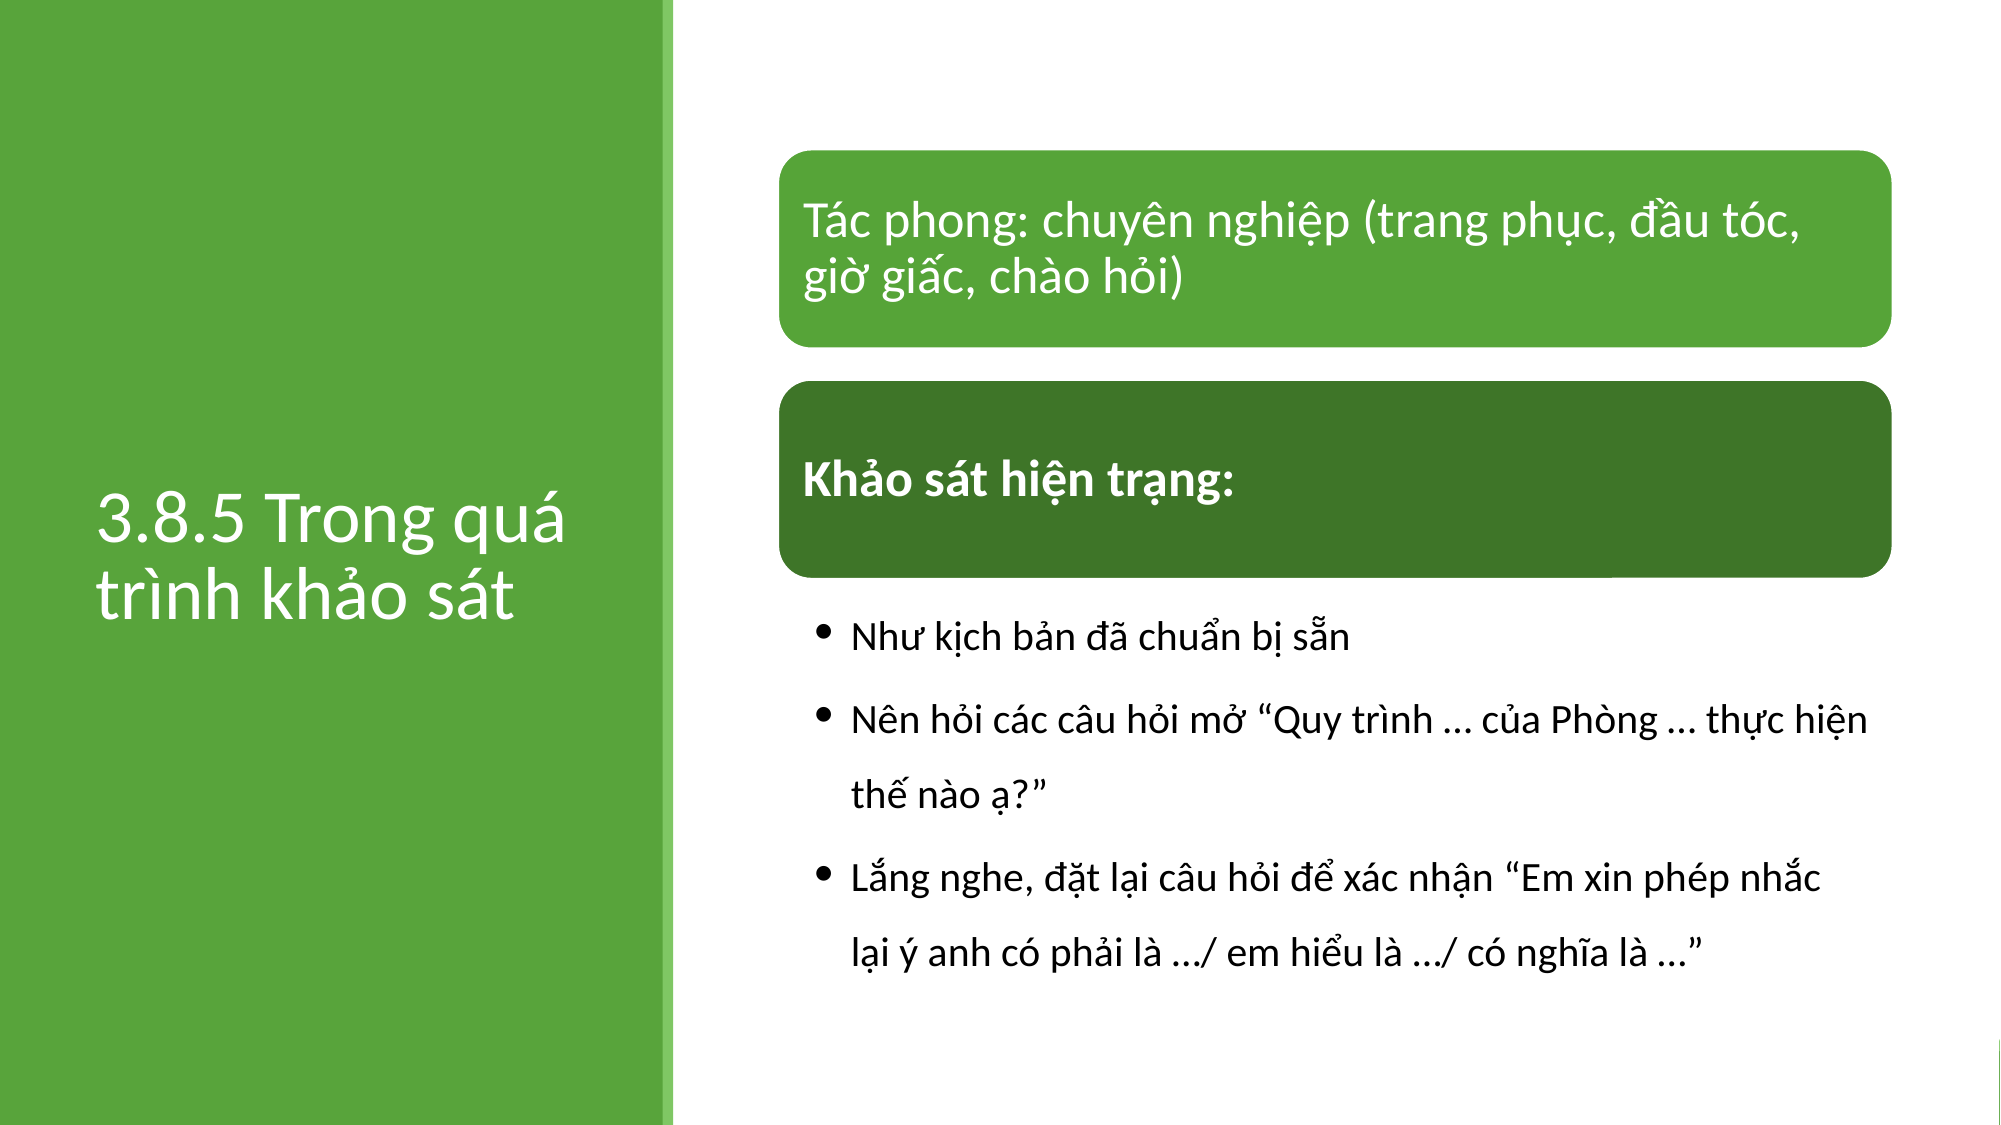

3.8.5 Trong quá trình khảo sát

Tác phong: chuyên nghiệp (trang phục, đầu tóc, giờ giấc, chào hỏi)

Khảo sát hiện trạng:

Như kịch bản đã chuẩn bị sẵn
Nên hỏi các câu hỏi mở “Quy trình … của Phòng … thực hiện thế nào ạ?”
Lắng nghe, đặt lại câu hỏi để xác nhận “Em xin phép nhắc lại ý anh có phải là …/ em hiểu là …/ có nghĩa là …”

BẢN QUYỀN THUỘC HỌC VIỆN IBPO. CẤM SAO CHÉP DƯỚI MỌI HÌNH THỨC